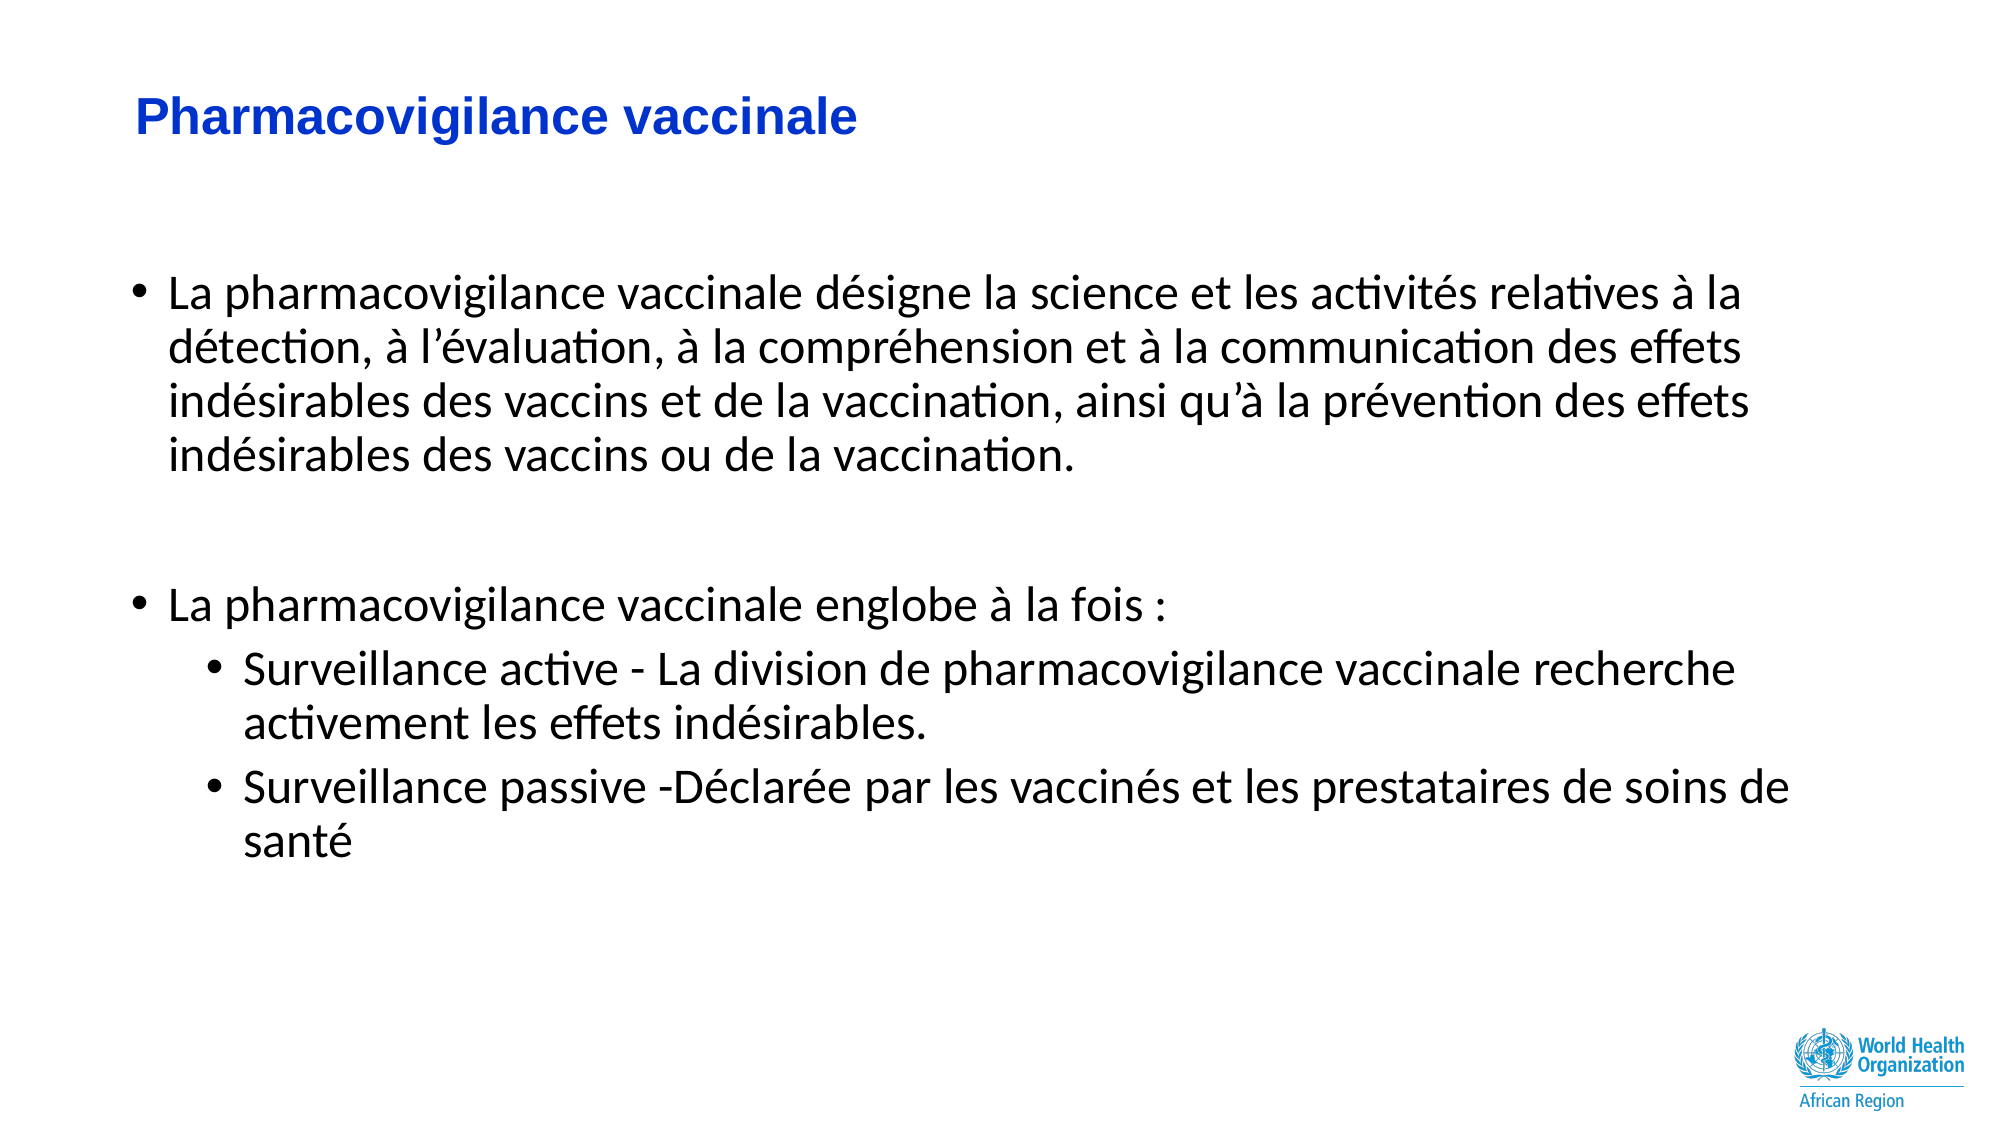

# Pharmacovigilance vaccinale
La pharmacovigilance vaccinale désigne la science et les activités relatives à la détection, à l’évaluation, à la compréhension et à la communication des effets indésirables des vaccins et de la vaccination, ainsi qu’à la prévention des effets indésirables des vaccins ou de la vaccination.

La pharmacovigilance vaccinale englobe à la fois :
Surveillance active - La division de pharmacovigilance vaccinale recherche activement les effets indésirables.
Surveillance passive -Déclarée par les vaccinés et les prestataires de soins de santé